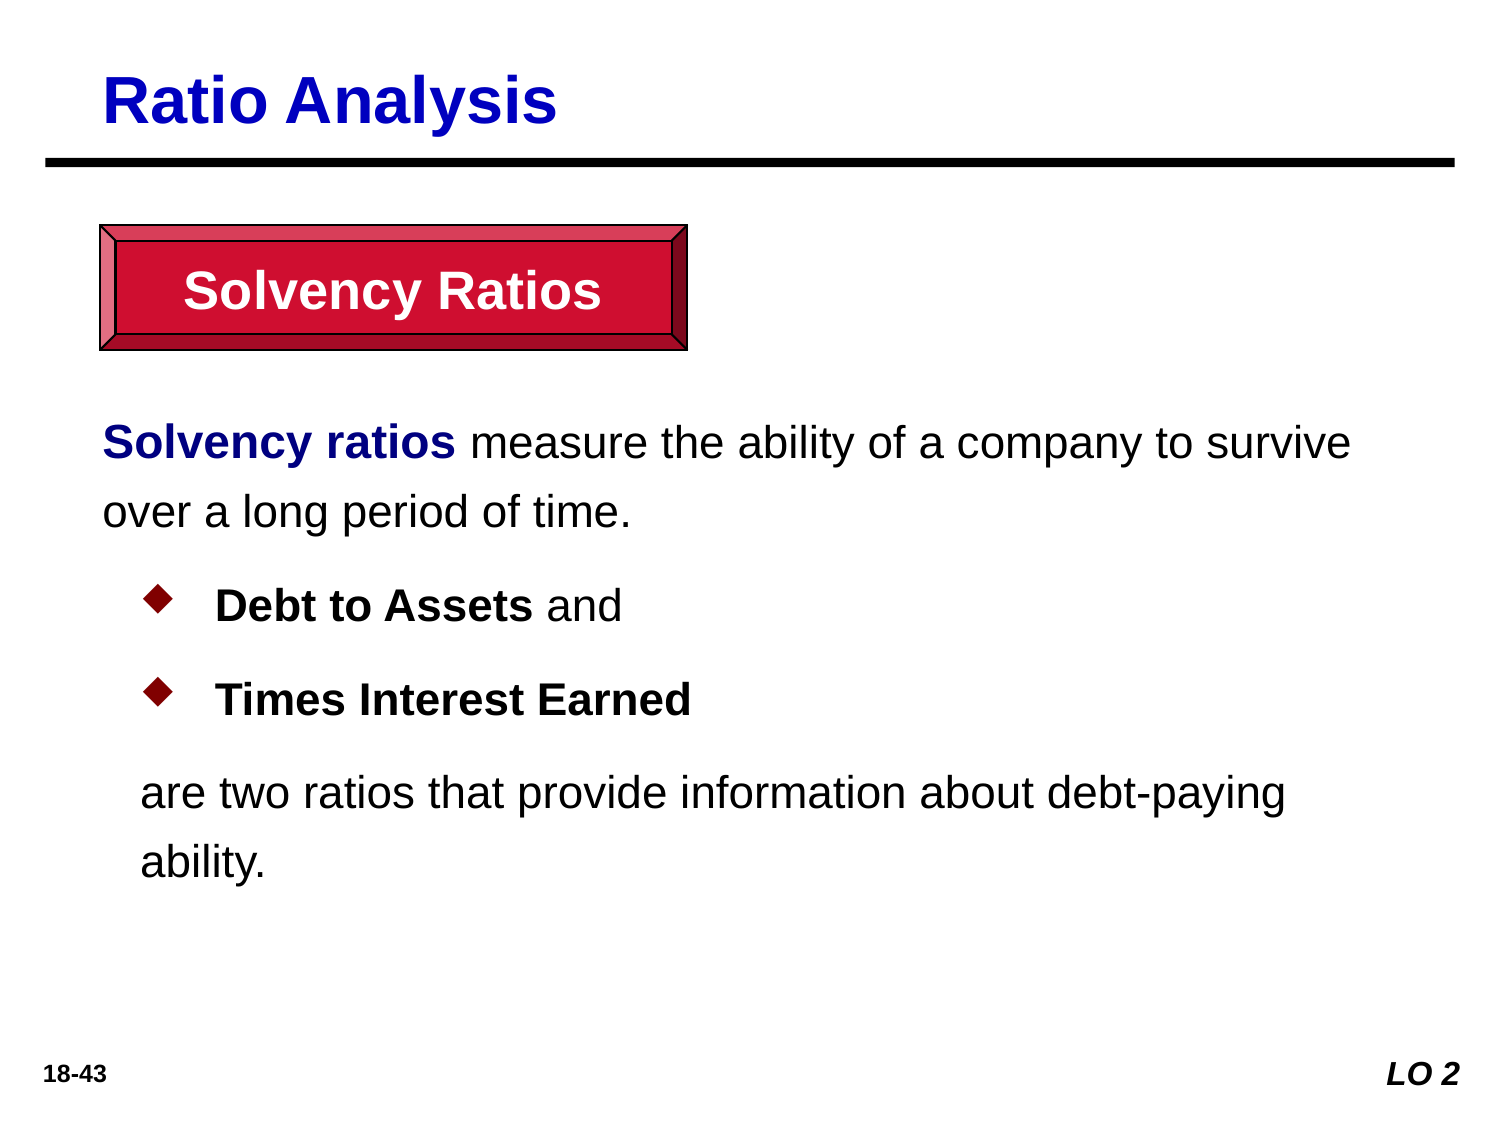

Ratio Analysis

Solvency Ratios
Solvency ratios measure the ability of a company to survive over a long period of time.
Debt to Assets and
Times Interest Earned
	are two ratios that provide information about debt-paying ability.
LO 2